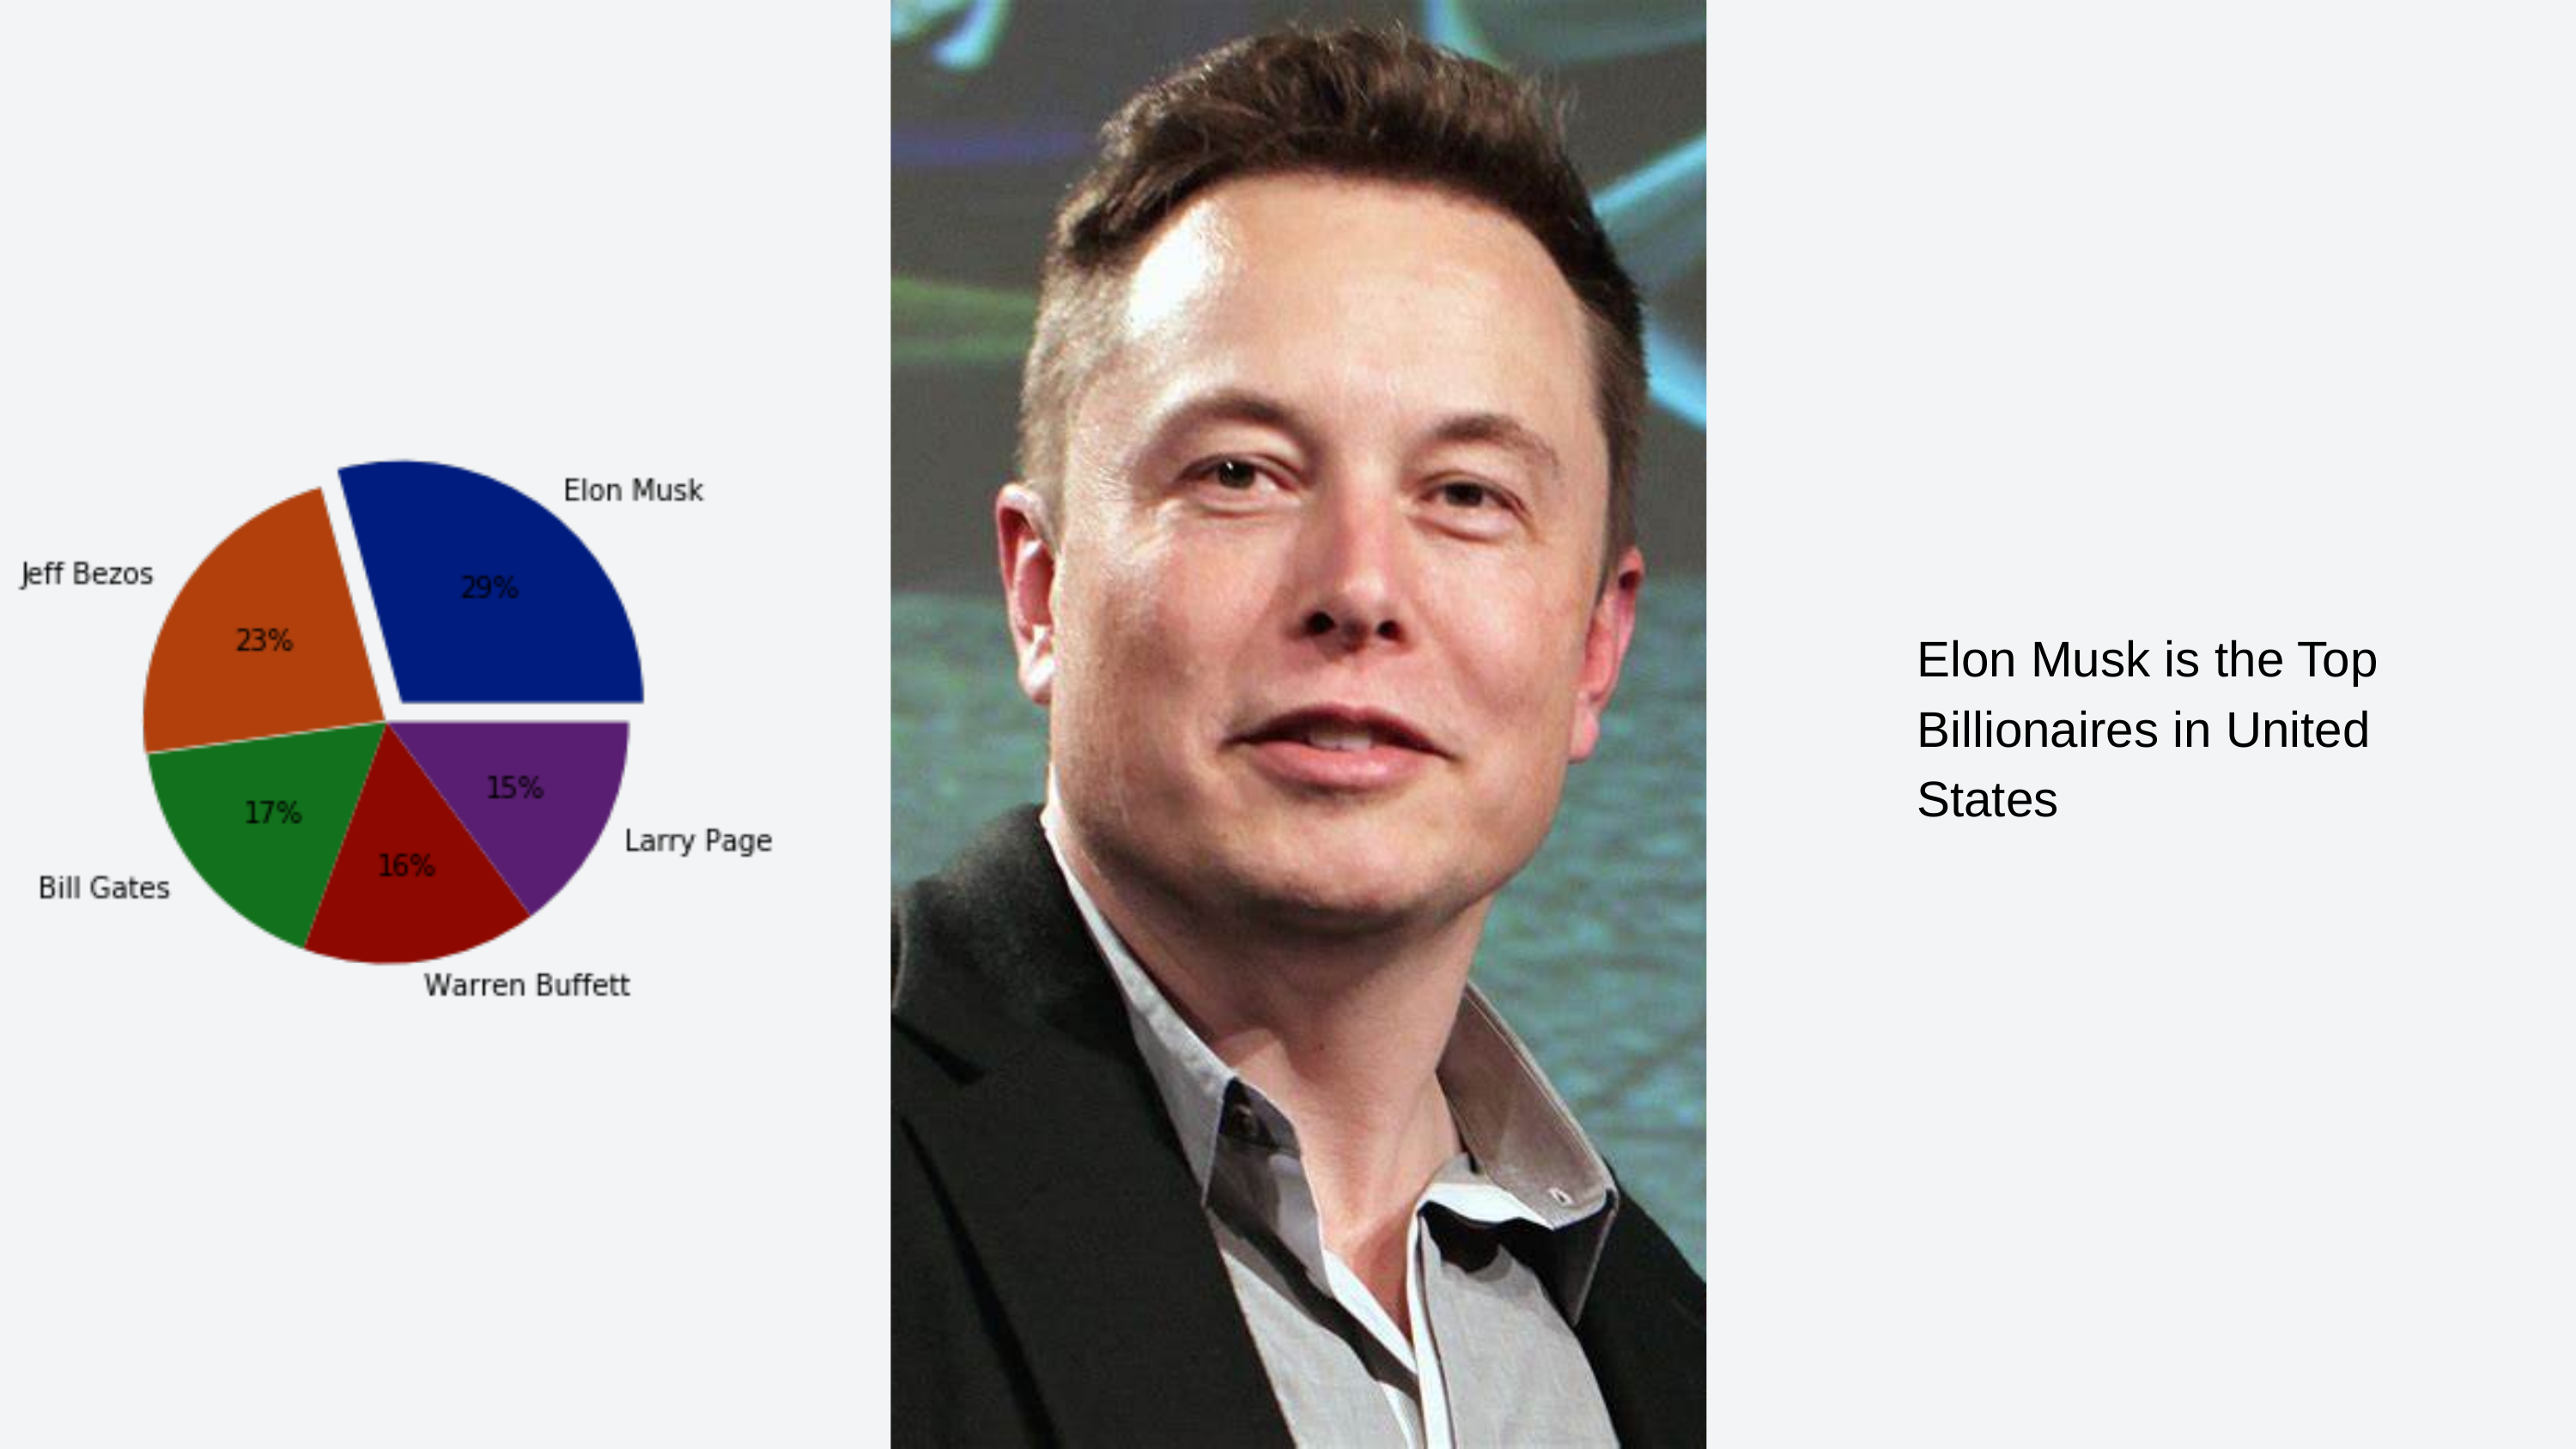

Elon Musk is the Top Billionaires in United States